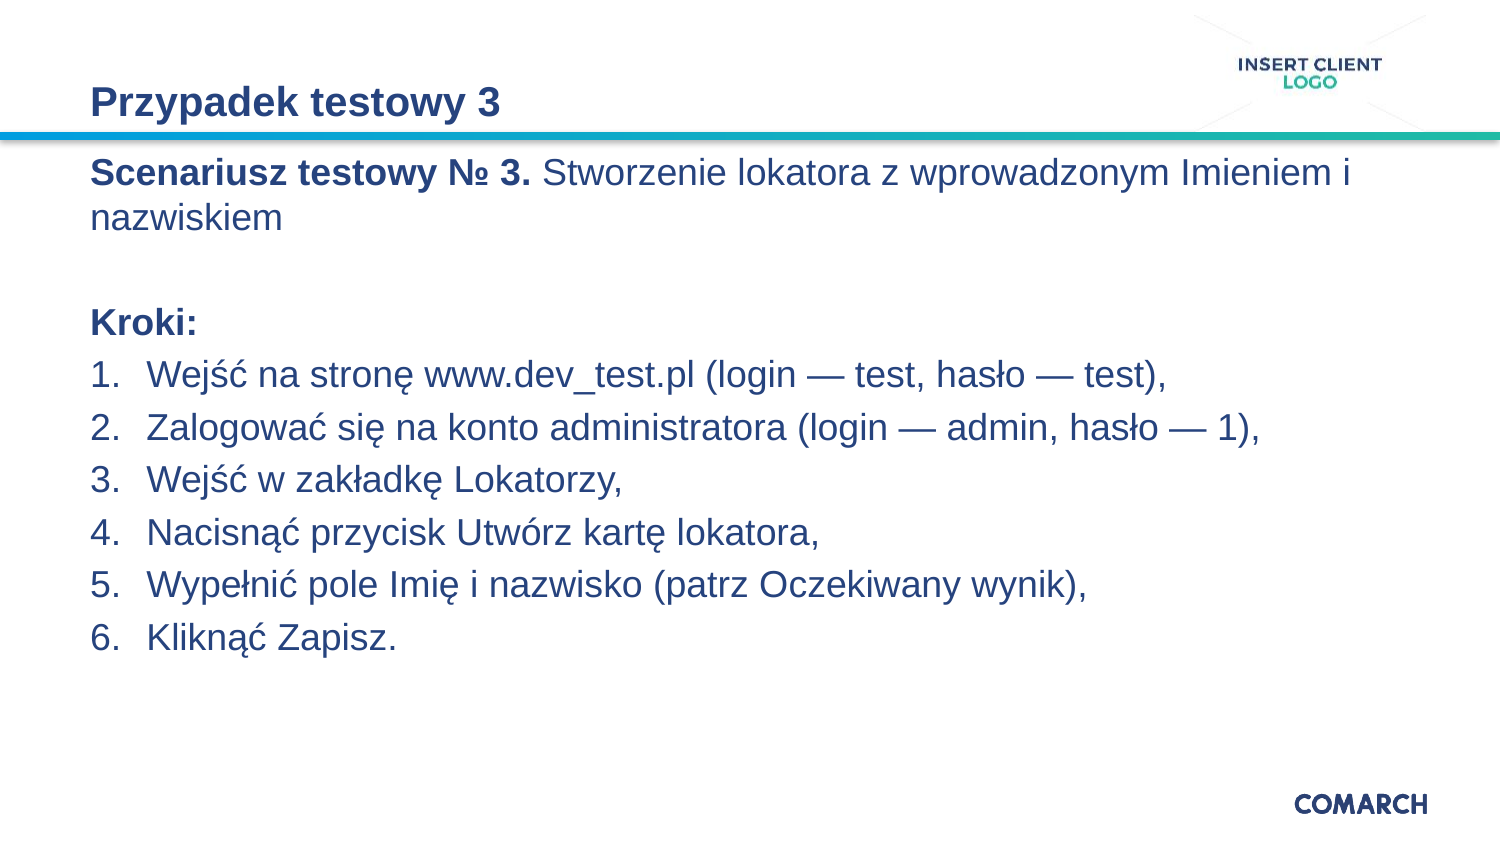

# Przypadek testowy 3
Scenariusz testowy № 3. Stworzenie lokatora z wprowadzonym Imieniem i nazwiskiem

Kroki:
Wejść na stronę www.dev_test.pl (login — test, hasło — test),
Zalogować się na konto administratora (login — admin, hasło — 1),
Wejść w zakładkę Lokatorzy,
Nacisnąć przycisk Utwórz kartę lokatora,
Wypełnić pole Imię i nazwisko (patrz Oczekiwany wynik),
Kliknąć Zapisz.